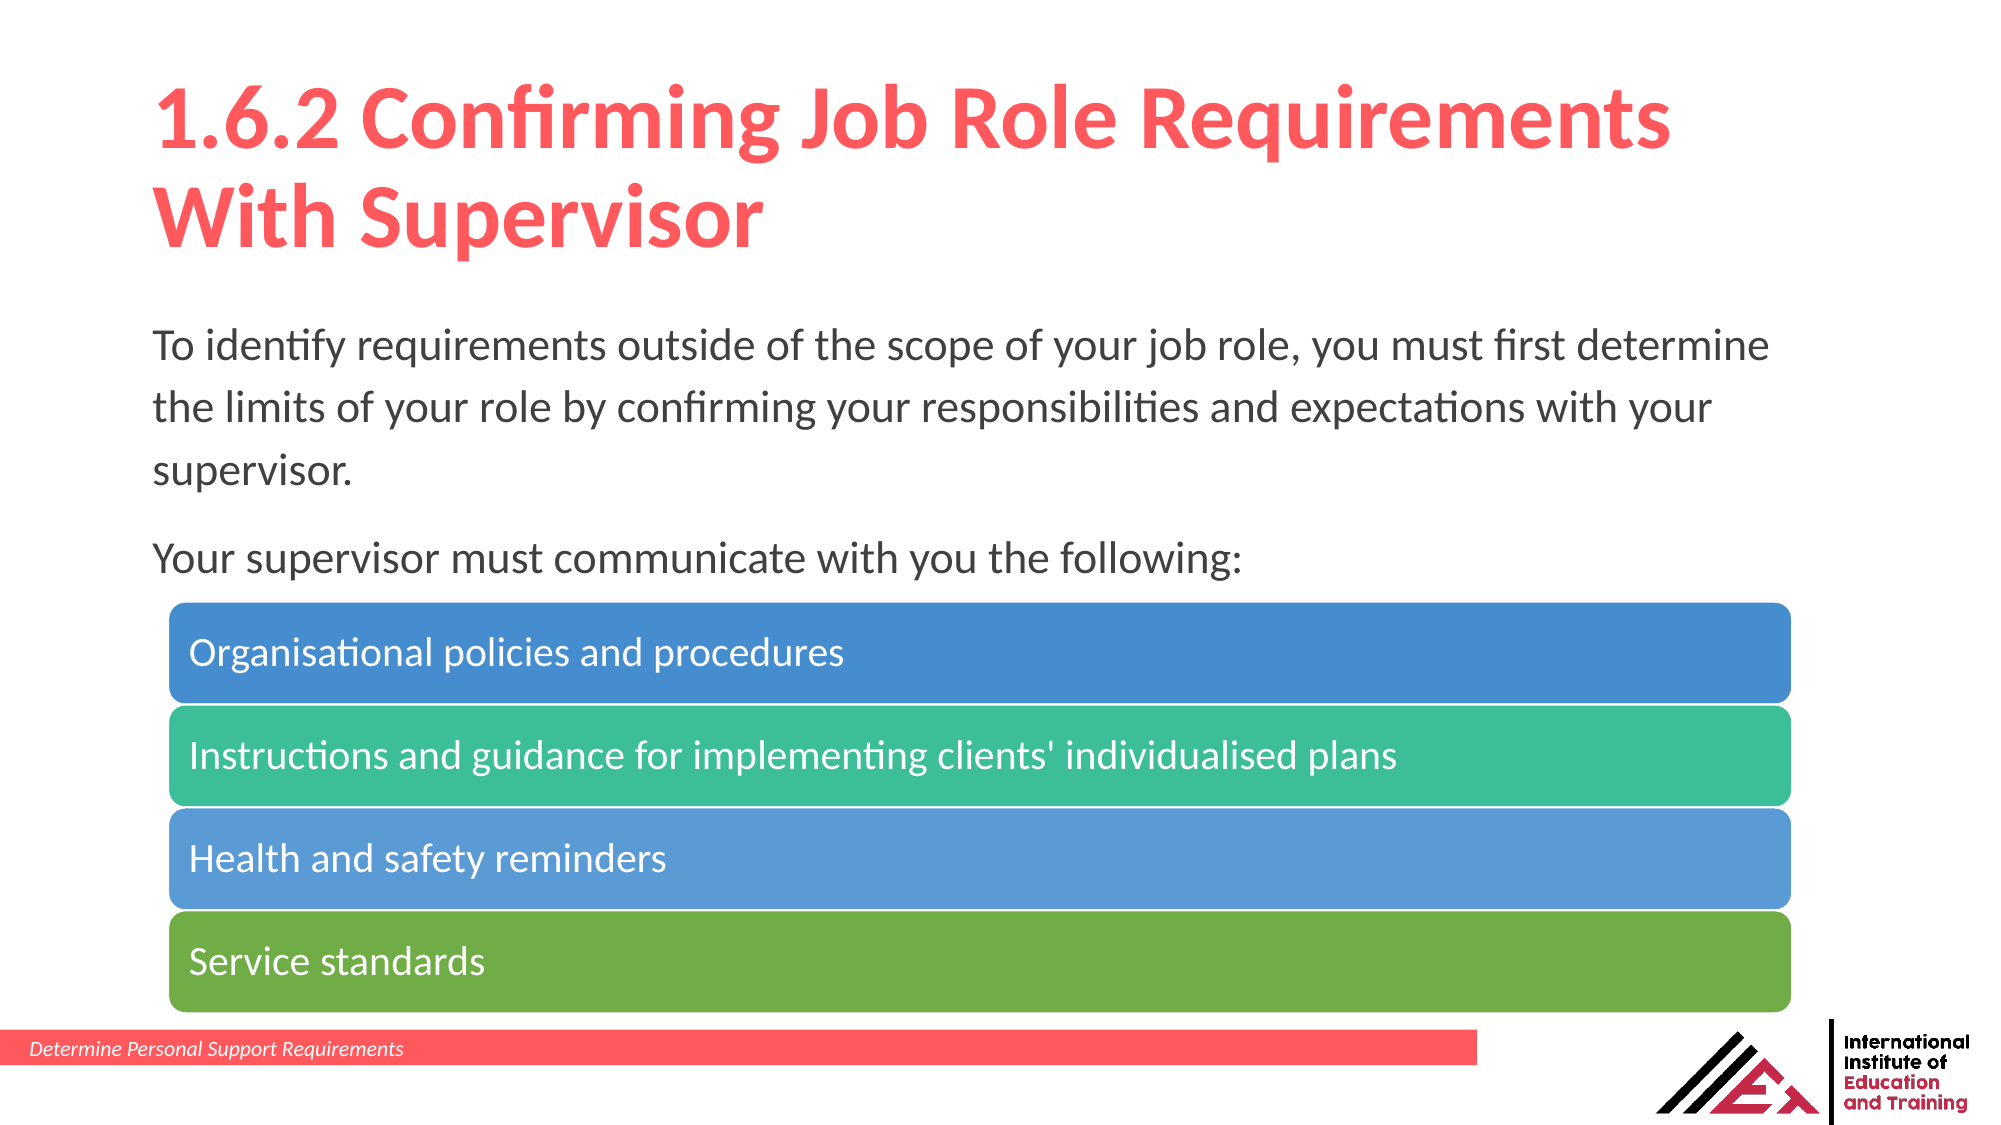

# 1.6.2 Confirming Job Role Requirements With Supervisor
To identify requirements outside of the scope of your job role, you must first determine the limits of your role by confirming your responsibilities and expectations with your supervisor.
Your supervisor must communicate with you the following:

Organisational policies and procedures
Instructions and guidance for implementing clients' individualised plans
Health and safety reminders
Service standards
Determine Personal Support Requirements